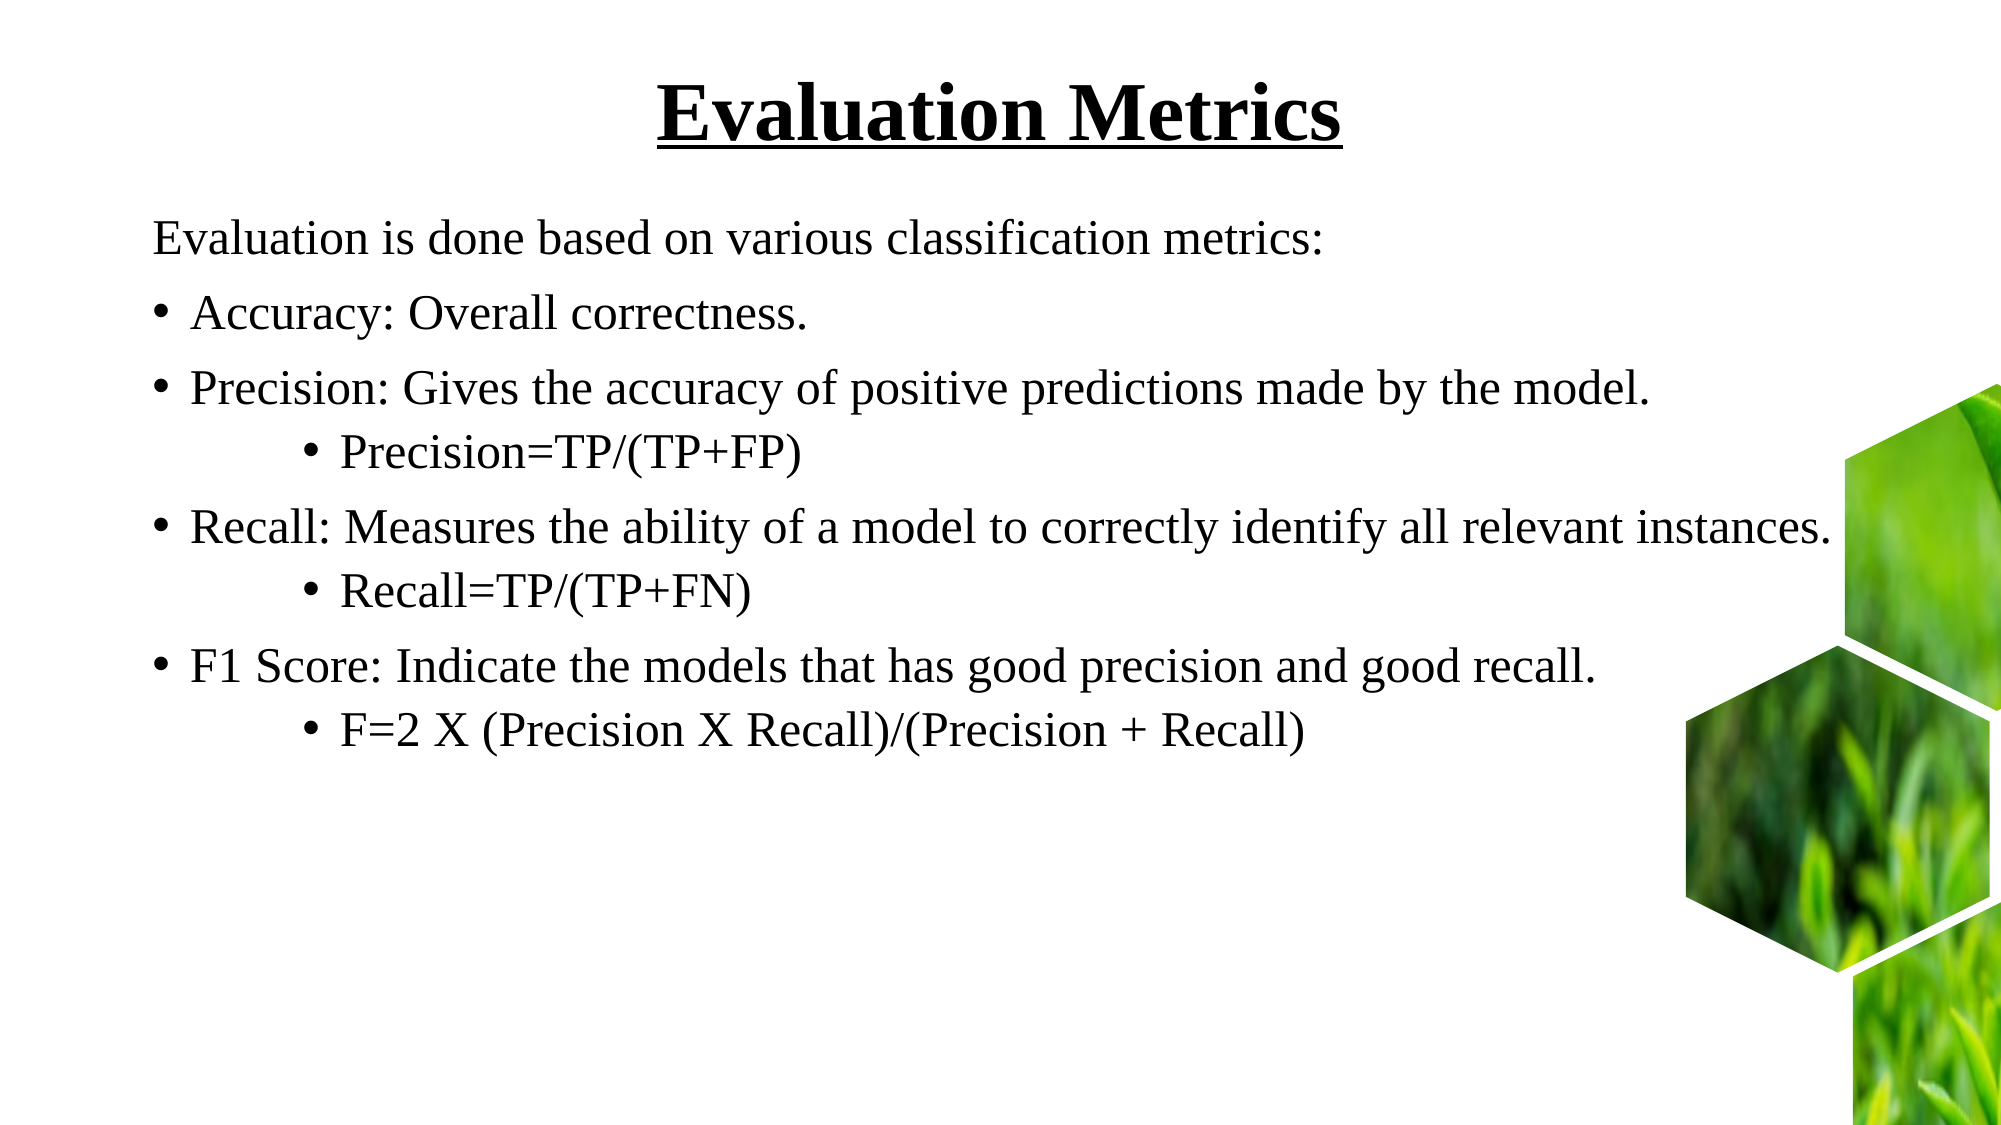

# Evaluation Metrics

Evaluation is done based on various classification metrics:
Accuracy: Overall correctness.
Precision: Gives the accuracy of positive predictions made by the model.
Precision=TP/(TP+FP)
Recall: Measures the ability of a model to correctly identify all relevant instances.
Recall=TP/(TP+FN)
F1 Score: Indicate the models that has good precision and good recall.
F=2 X (Precision X Recall)/(Precision + Recall)